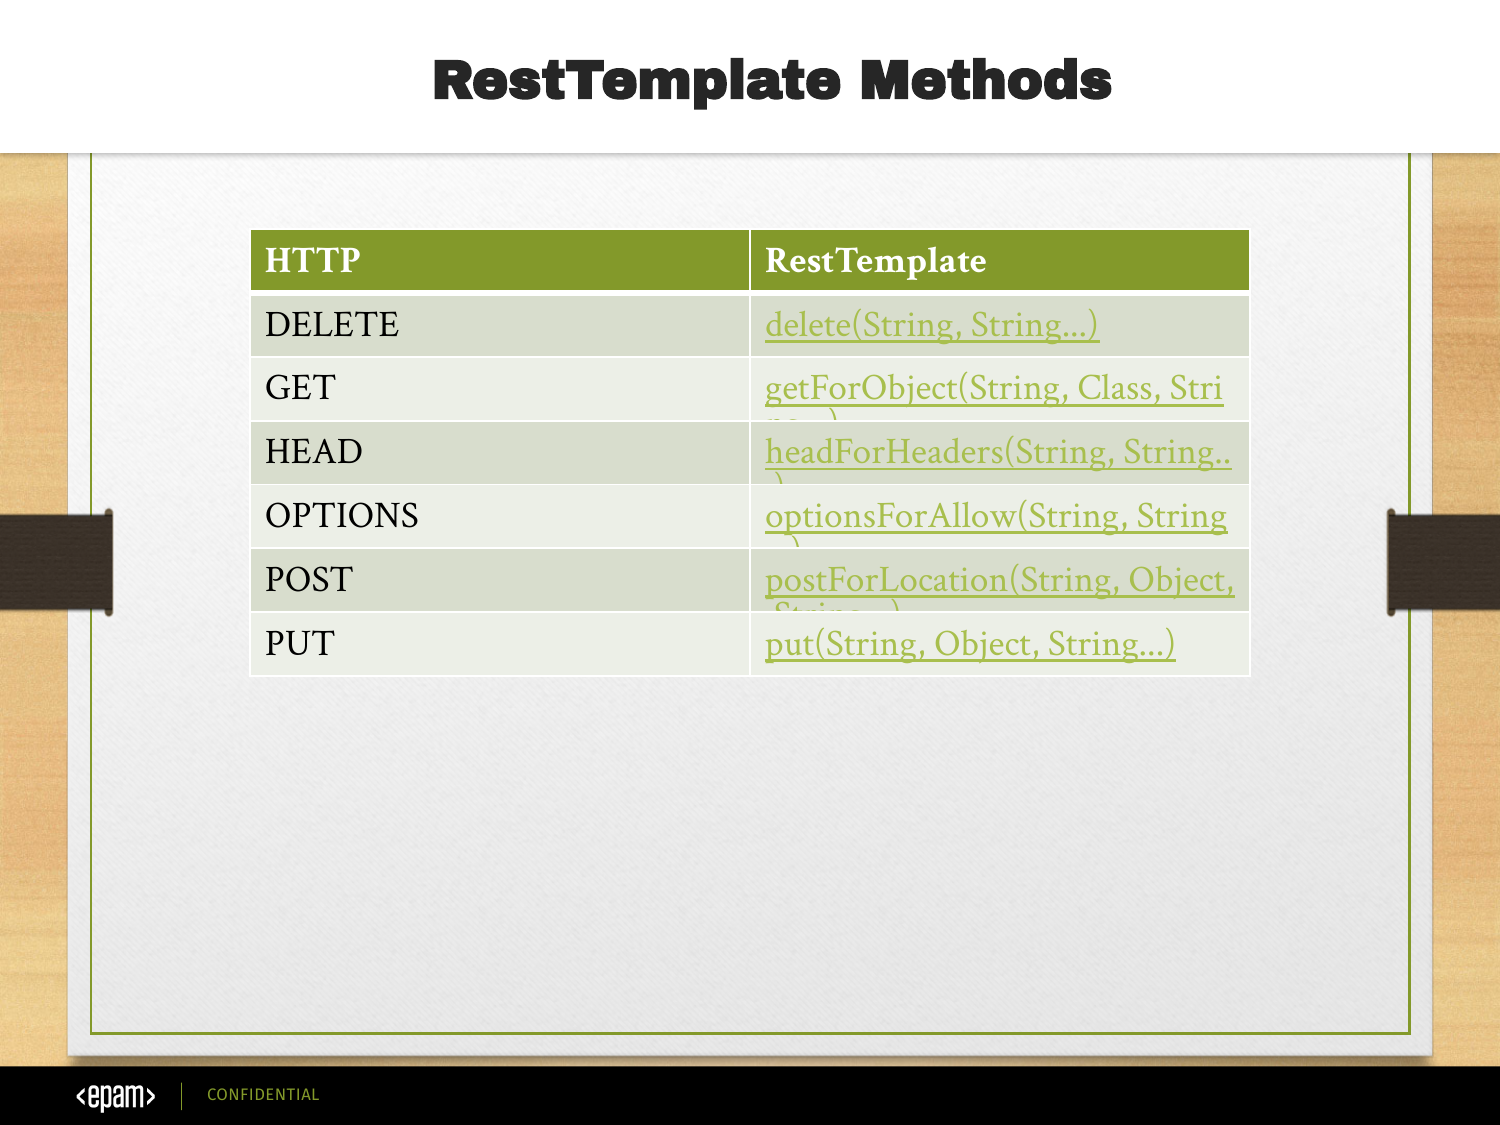

RestTemplate Methods
| HTTP | RestTemplate |
| --- | --- |
| DELETE | delete(String, String...) |
| GET | getForObject(String, Class, String...) |
| HEAD | headForHeaders(String, String...) |
| OPTIONS | optionsForAllow(String, String...) |
| POST | postForLocation(String, Object, String...) |
| PUT | put(String, Object, String...) |